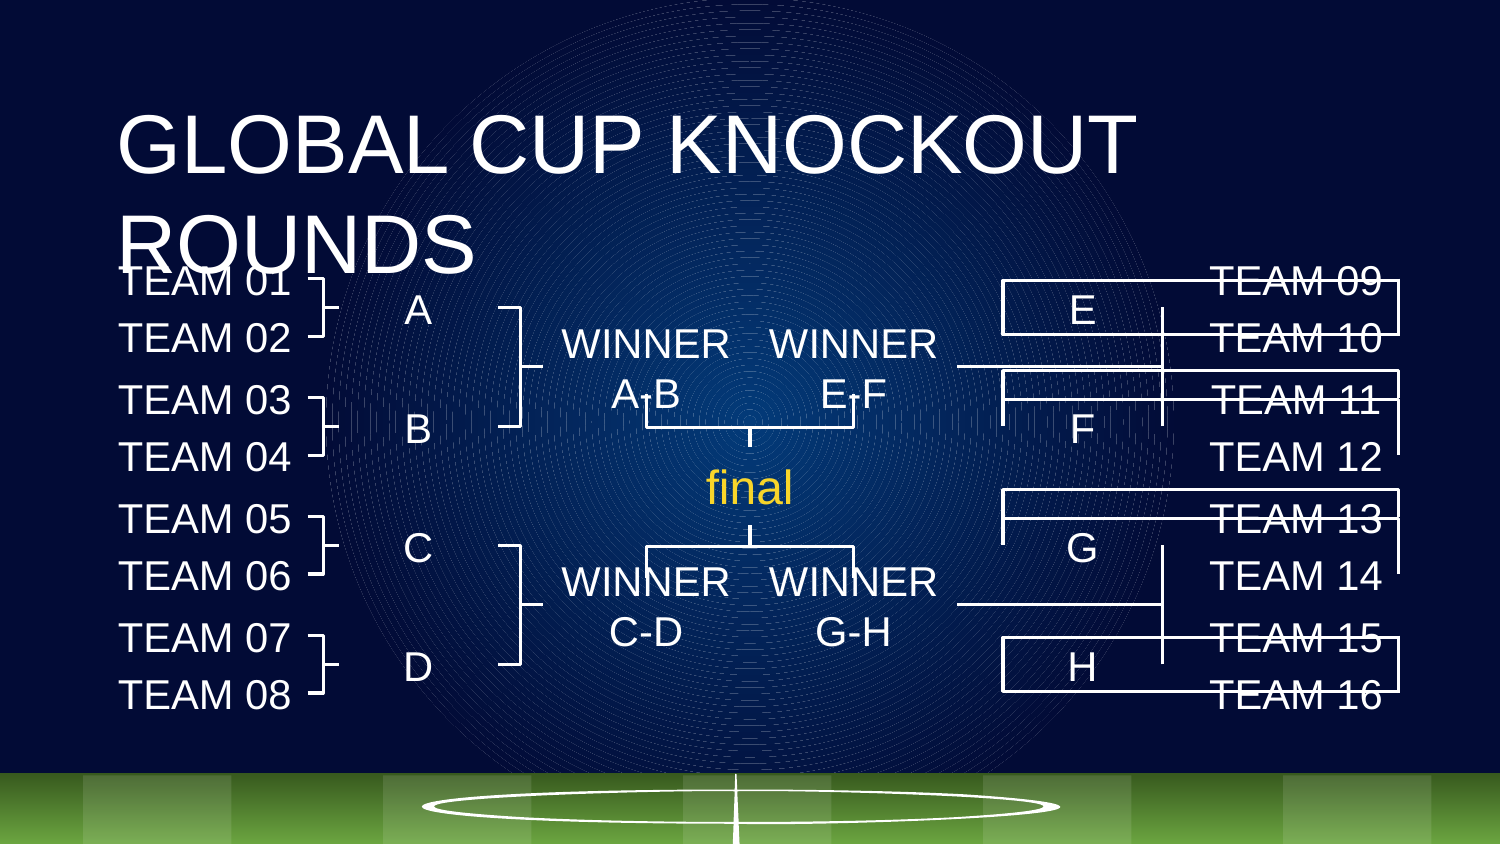

# GLOBAL CUP KNOCKOUT ROUNDS
TEAM 01
TEAM 09
A
E
TEAM 02
TEAM 10
WINNER A-B
WINNER E-F
TEAM 03
TEAM 11
B
F
TEAM 04
TEAM 12
final
TEAM 05
TEAM 13
C
G
TEAM 06
TEAM 14
WINNER C-D
WINNER G-H
TEAM 07
TEAM 15
D
H
TEAM 08
TEAM 16